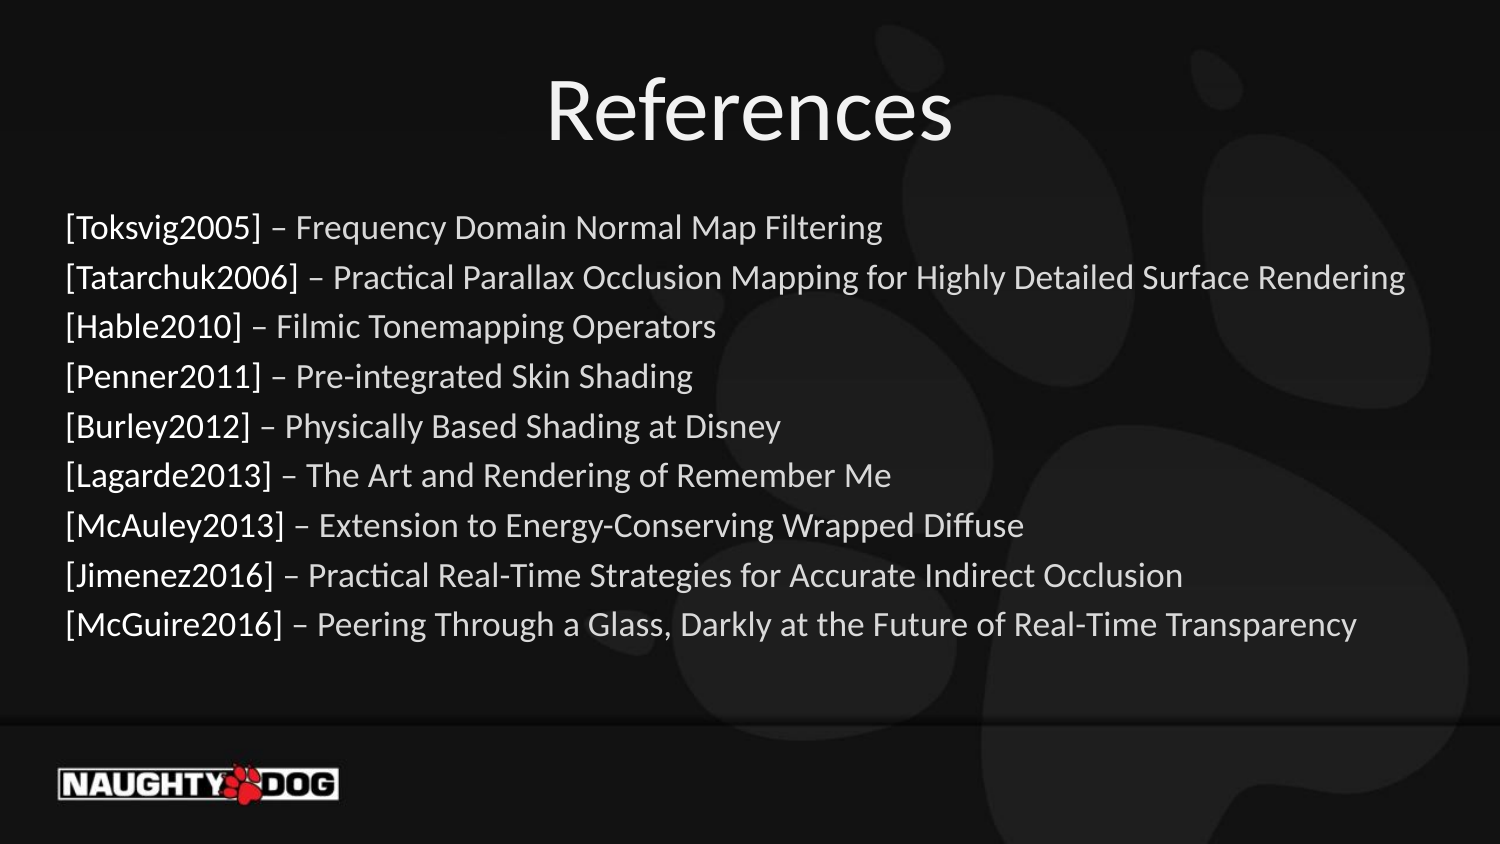

# References
[Toksvig2005] – Frequency Domain Normal Map Filtering
[Tatarchuk2006] – Practical Parallax Occlusion Mapping for Highly Detailed Surface Rendering
[Hable2010] – Filmic Tonemapping Operators
[Penner2011] – Pre-integrated Skin Shading
[Burley2012] – Physically Based Shading at Disney
[Lagarde2013] – The Art and Rendering of Remember Me
[McAuley2013] – Extension to Energy-Conserving Wrapped Diffuse
[Jimenez2016] – Practical Real-Time Strategies for Accurate Indirect Occlusion
[McGuire2016] – Peering Through a Glass, Darkly at the Future of Real-Time Transparency